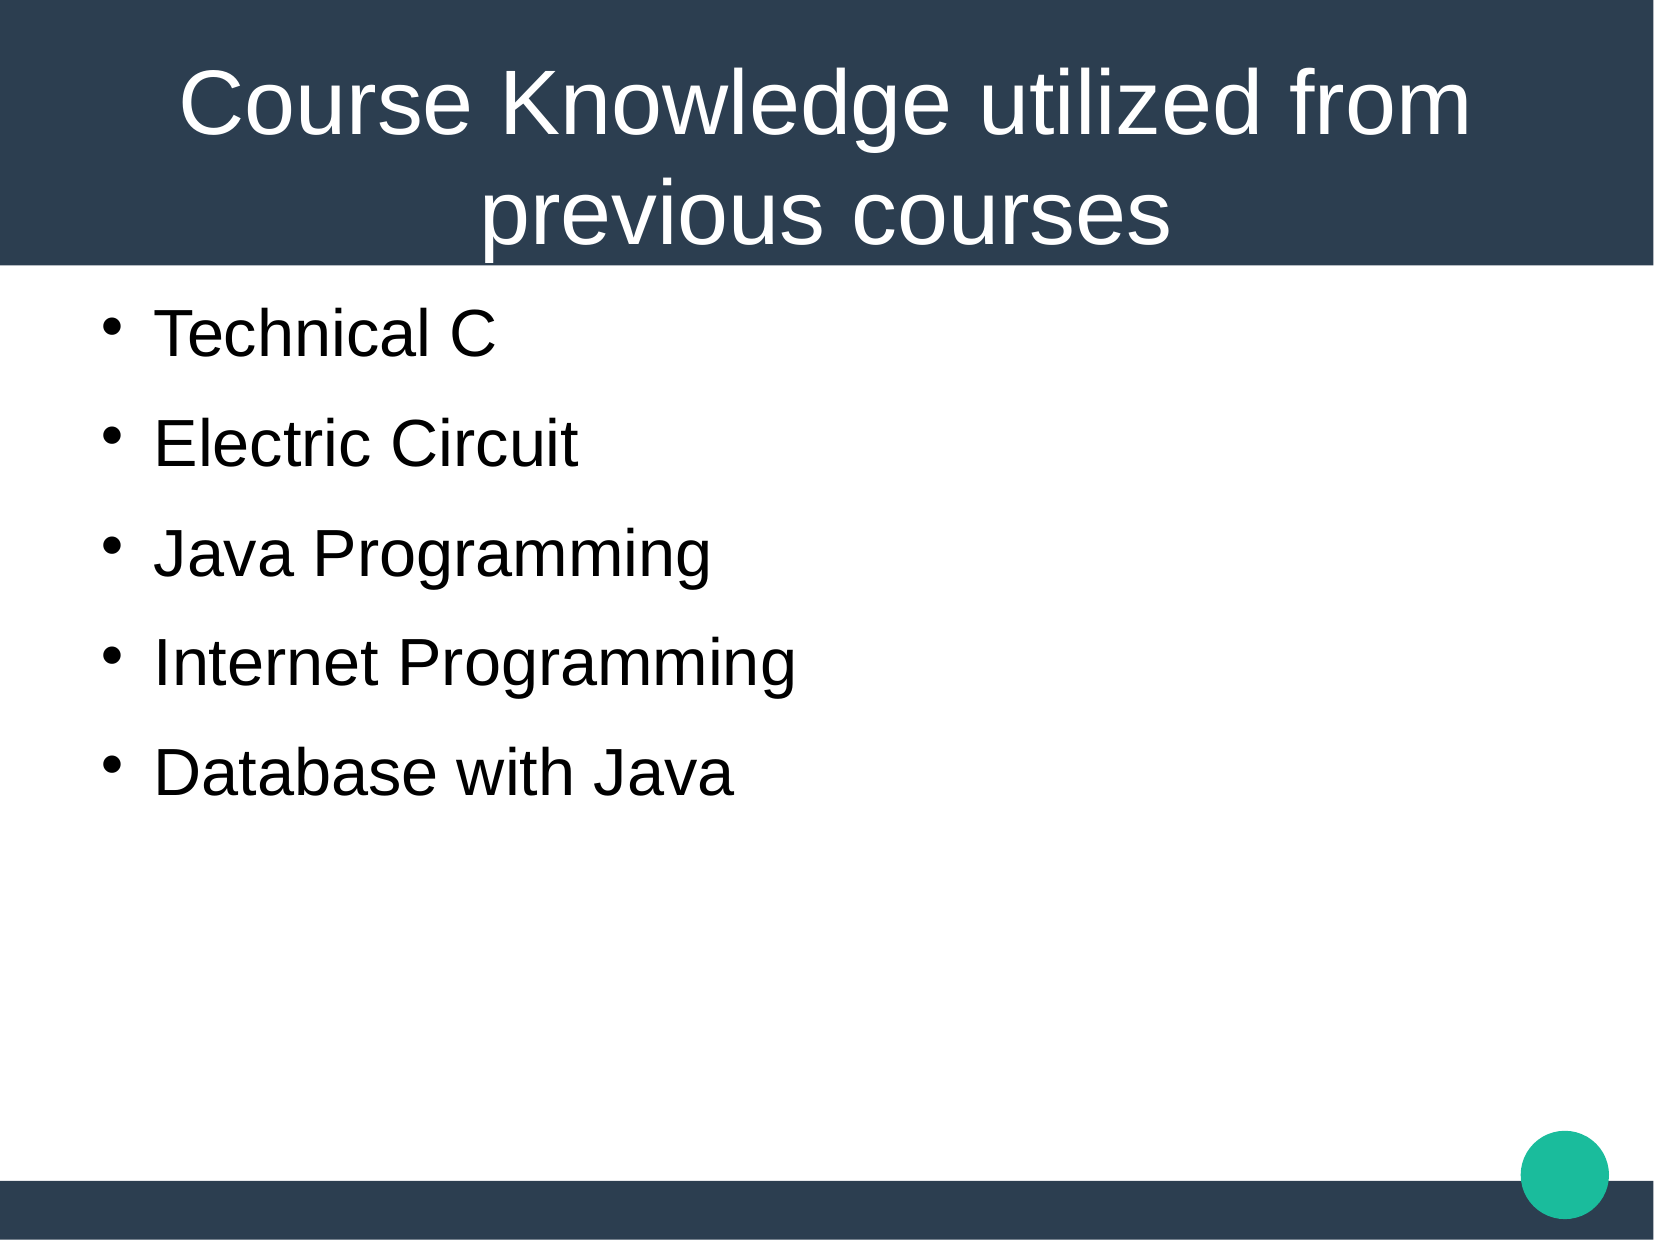

Course Knowledge utilized from previous courses
Technical C
Electric Circuit
Java Programming
Internet Programming
Database with Java